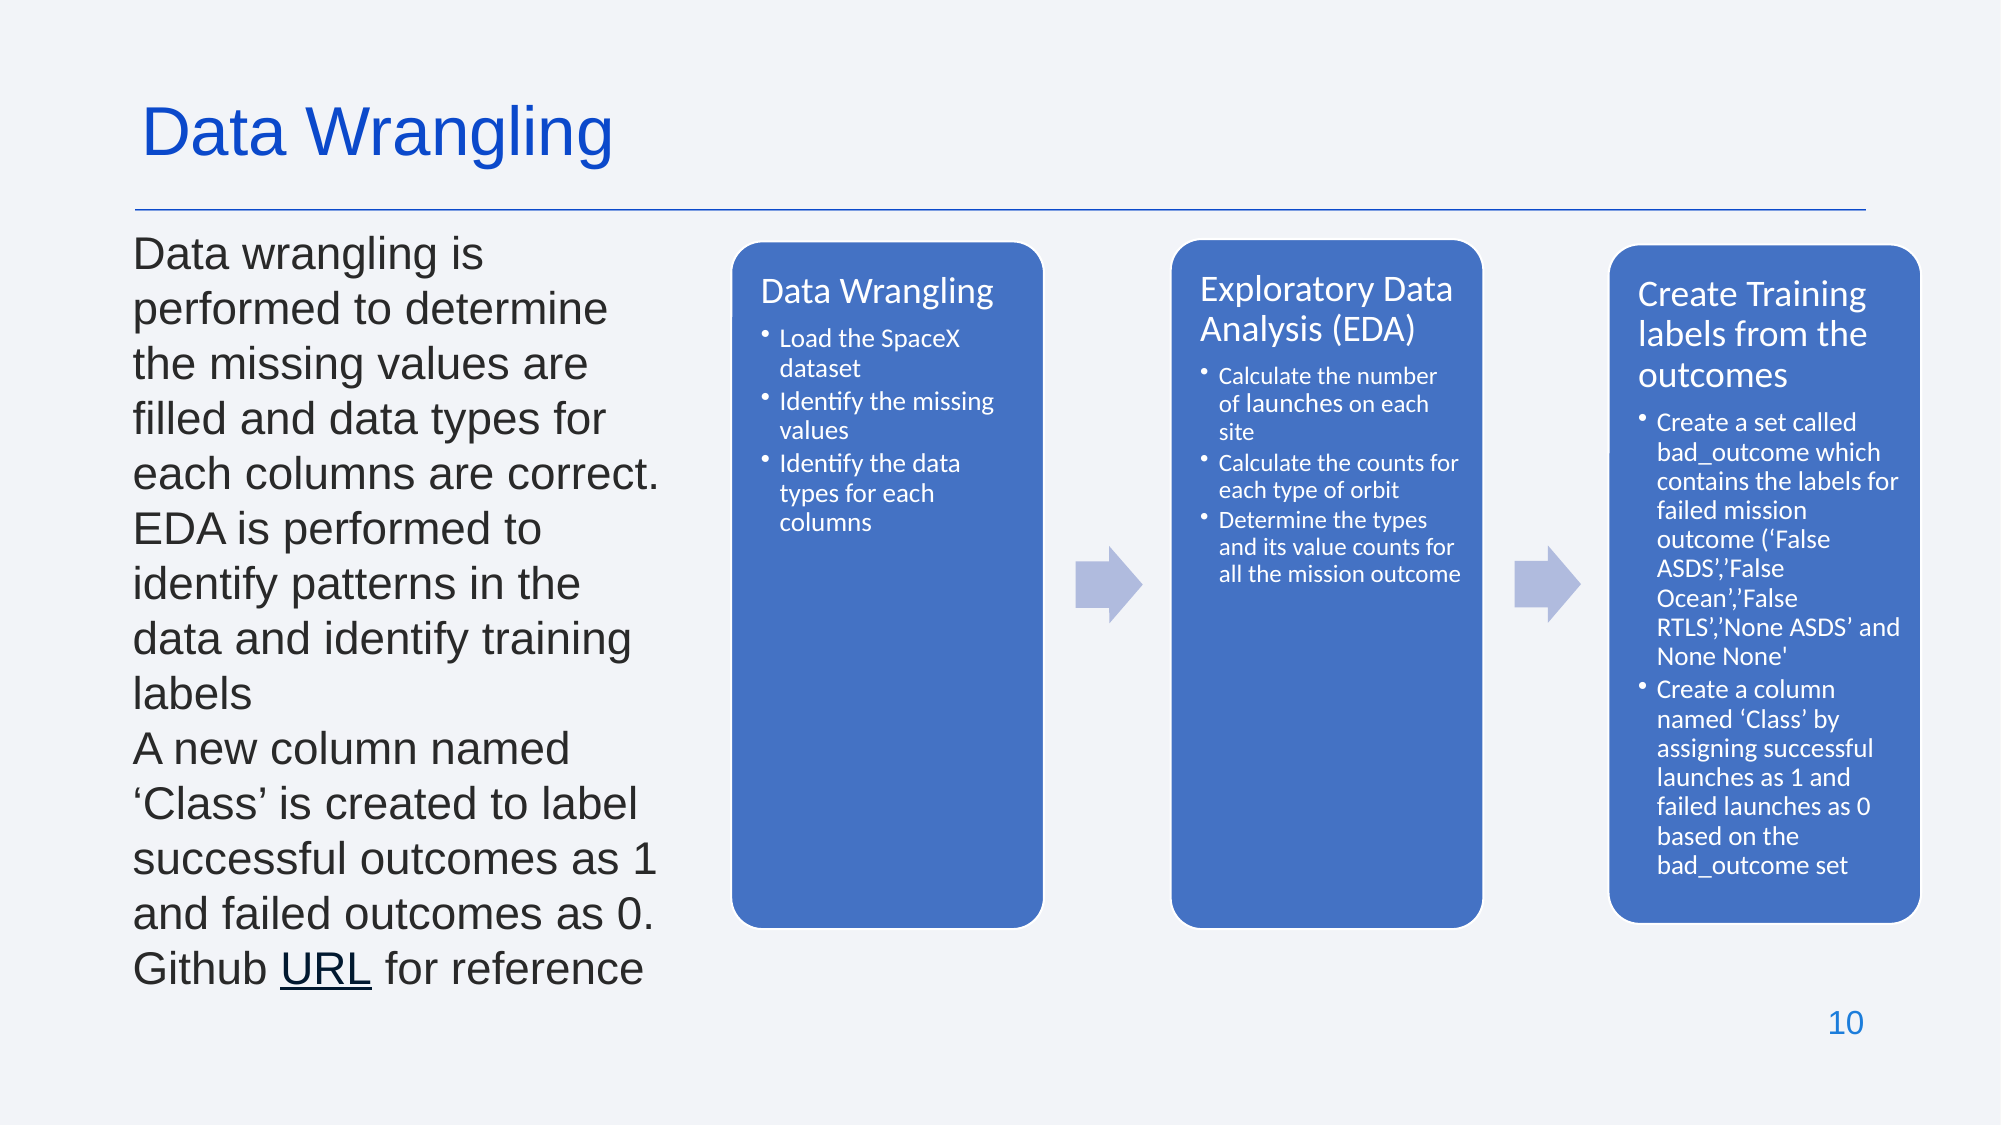

Data Wrangling
Data wrangling is performed to determine the missing values are filled and data types for each columns are correct.
EDA is performed to identify patterns in the data and identify training labels
A new column named ‘Class’ is created to label successful outcomes as 1 and failed outcomes as 0.
Github URL for reference

Data Wrangling
Load the SpaceX dataset
Identify the missing values
Identify the data types for each columns

Exploratory Data Analysis (EDA)
Calculate the number of launches on each site
Calculate the counts for each type of orbit
Determine the types and its value counts for all the mission outcome

Create Training labels from the outcomes
Create a set called bad_outcome which contains the labels for failed mission outcome (‘False ASDS’,’False Ocean’,’False RTLS’,’None ASDS’ and None None'
Create a column named ‘Class’ by assigning successful launches as 1 and failed launches as 0 based on the bad_outcome set

10